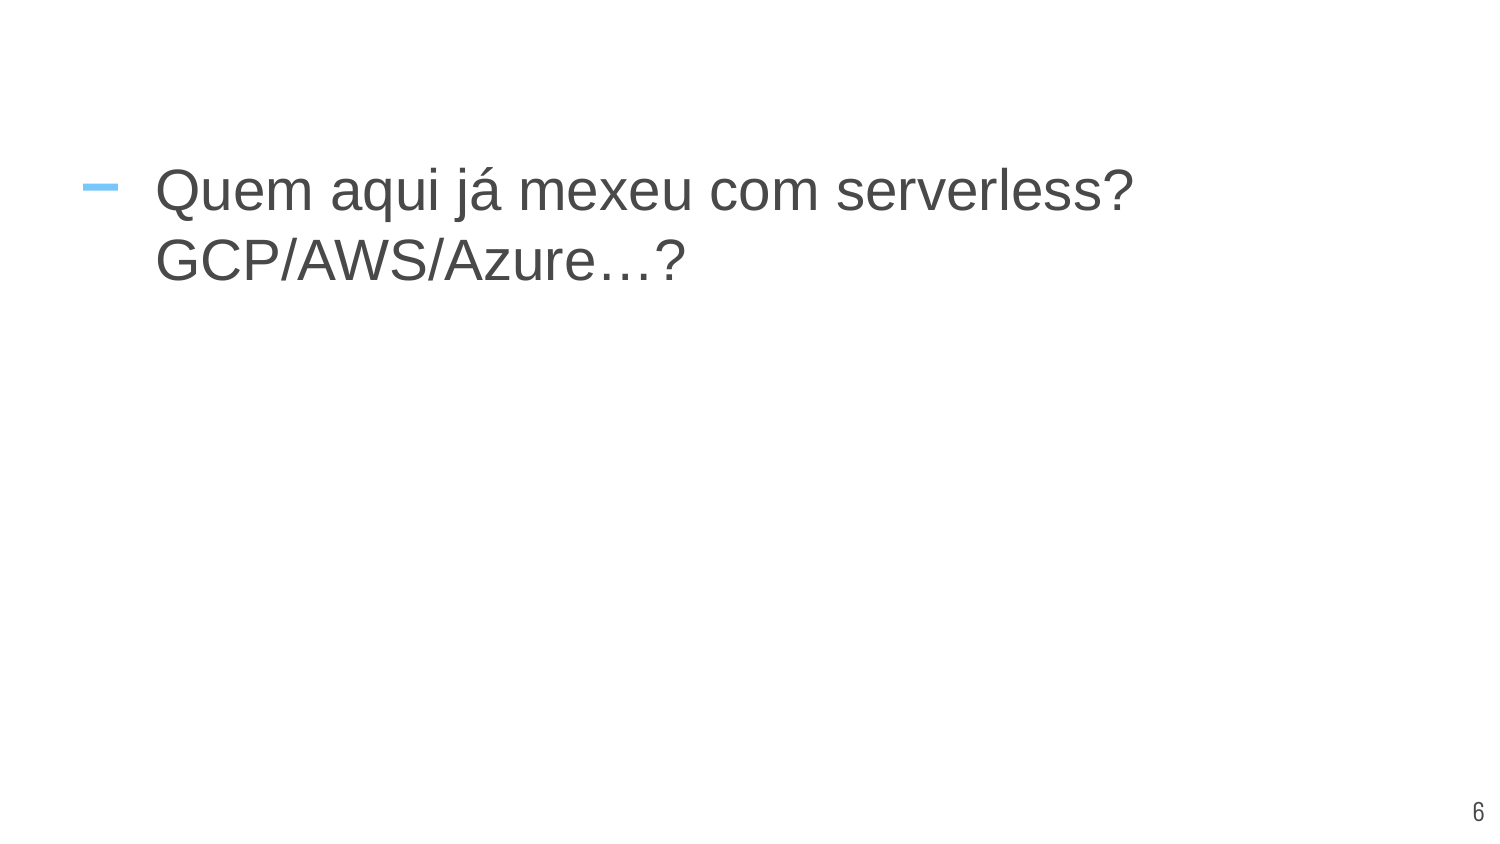

# Quem aqui já mexeu com serverless? GCP/AWS/Azure…?
6